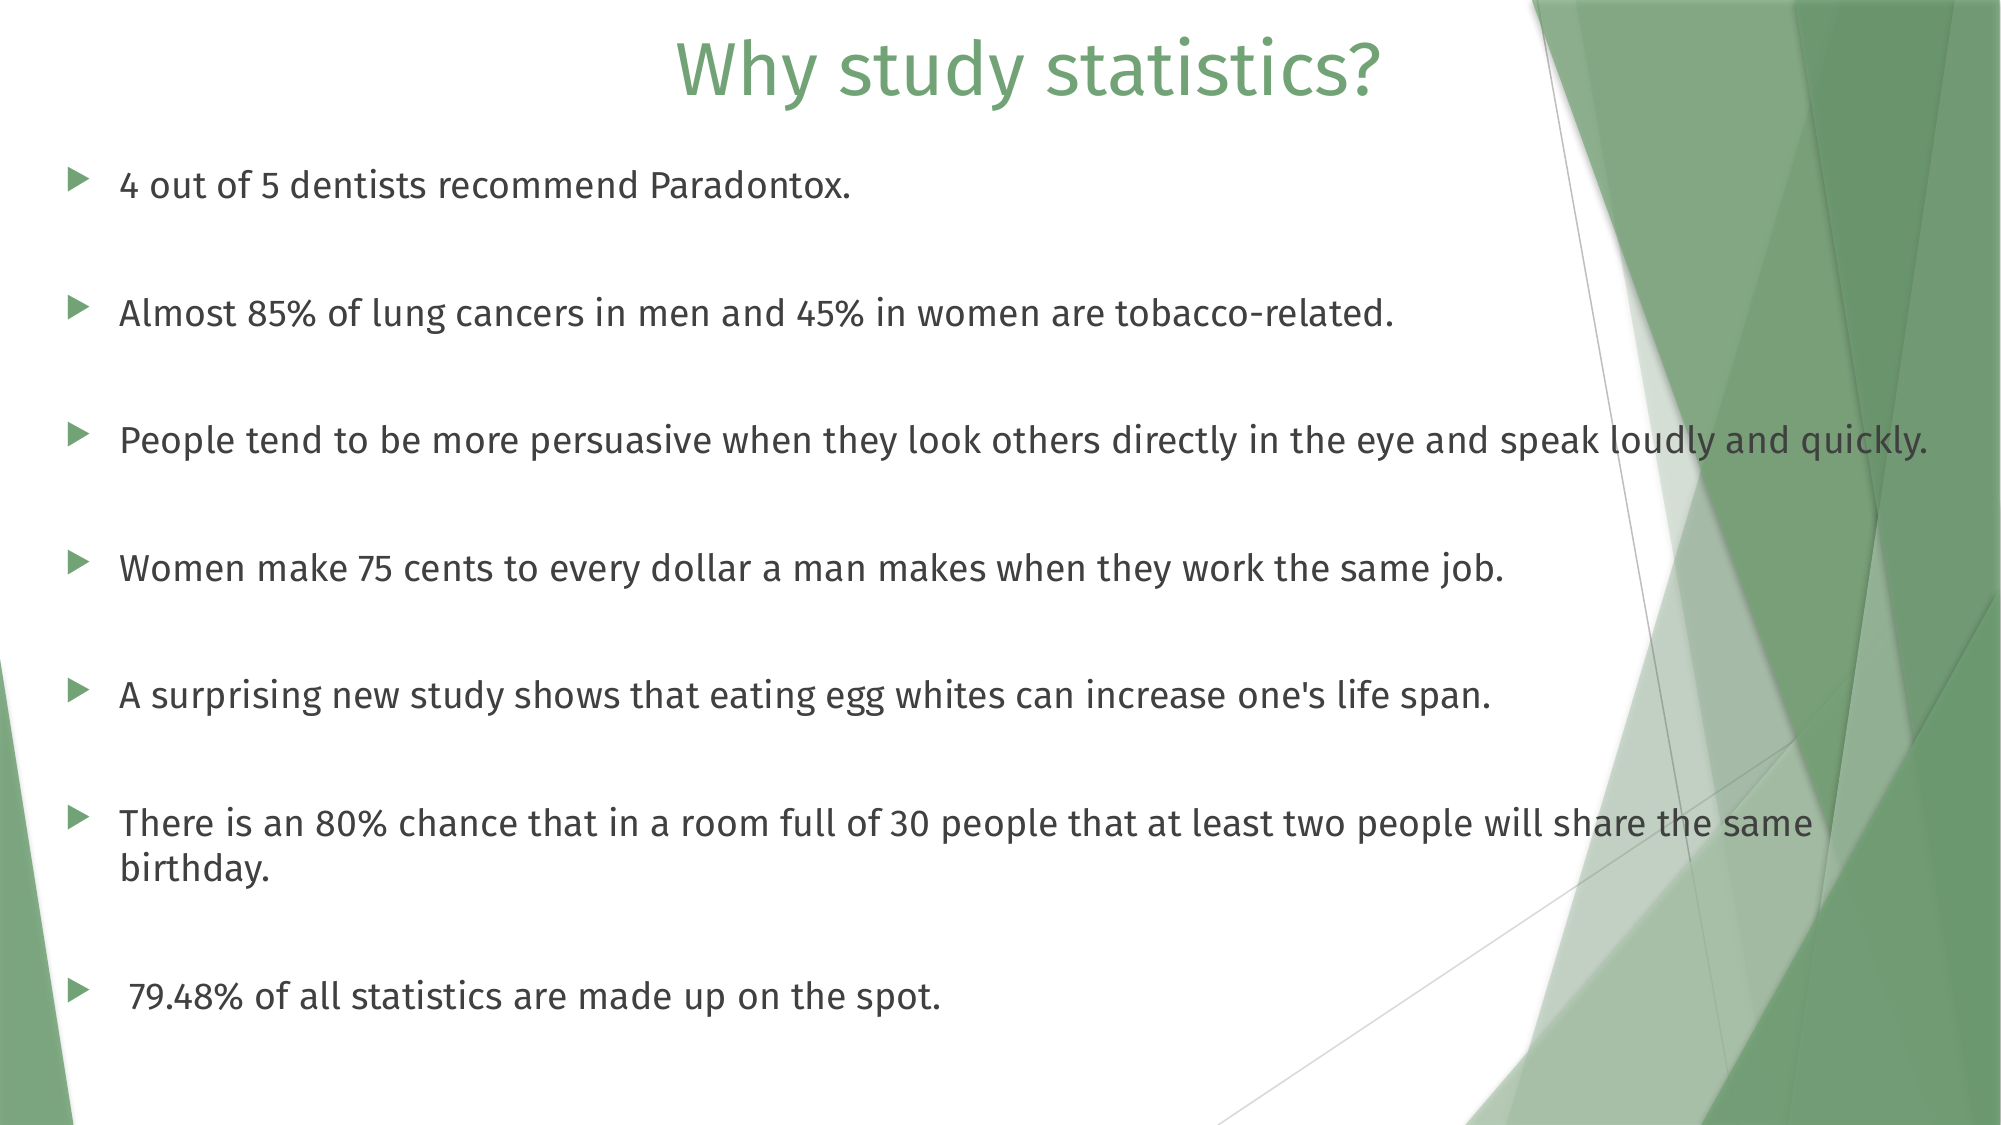

# Why study statistics?
4 out of 5 dentists recommend Paradontox.

Almost 85% of lung cancers in men and 45% in women are tobacco-related.

People tend to be more persuasive when they look others directly in the eye and speak loudly and quickly.

Women make 75 cents to every dollar a man makes when they work the same job.

A surprising new study shows that eating egg whites can increase one's life span.

There is an 80% chance that in a room full of 30 people that at least two people will share the same birthday.

 79.48% of all statistics are made up on the spot.